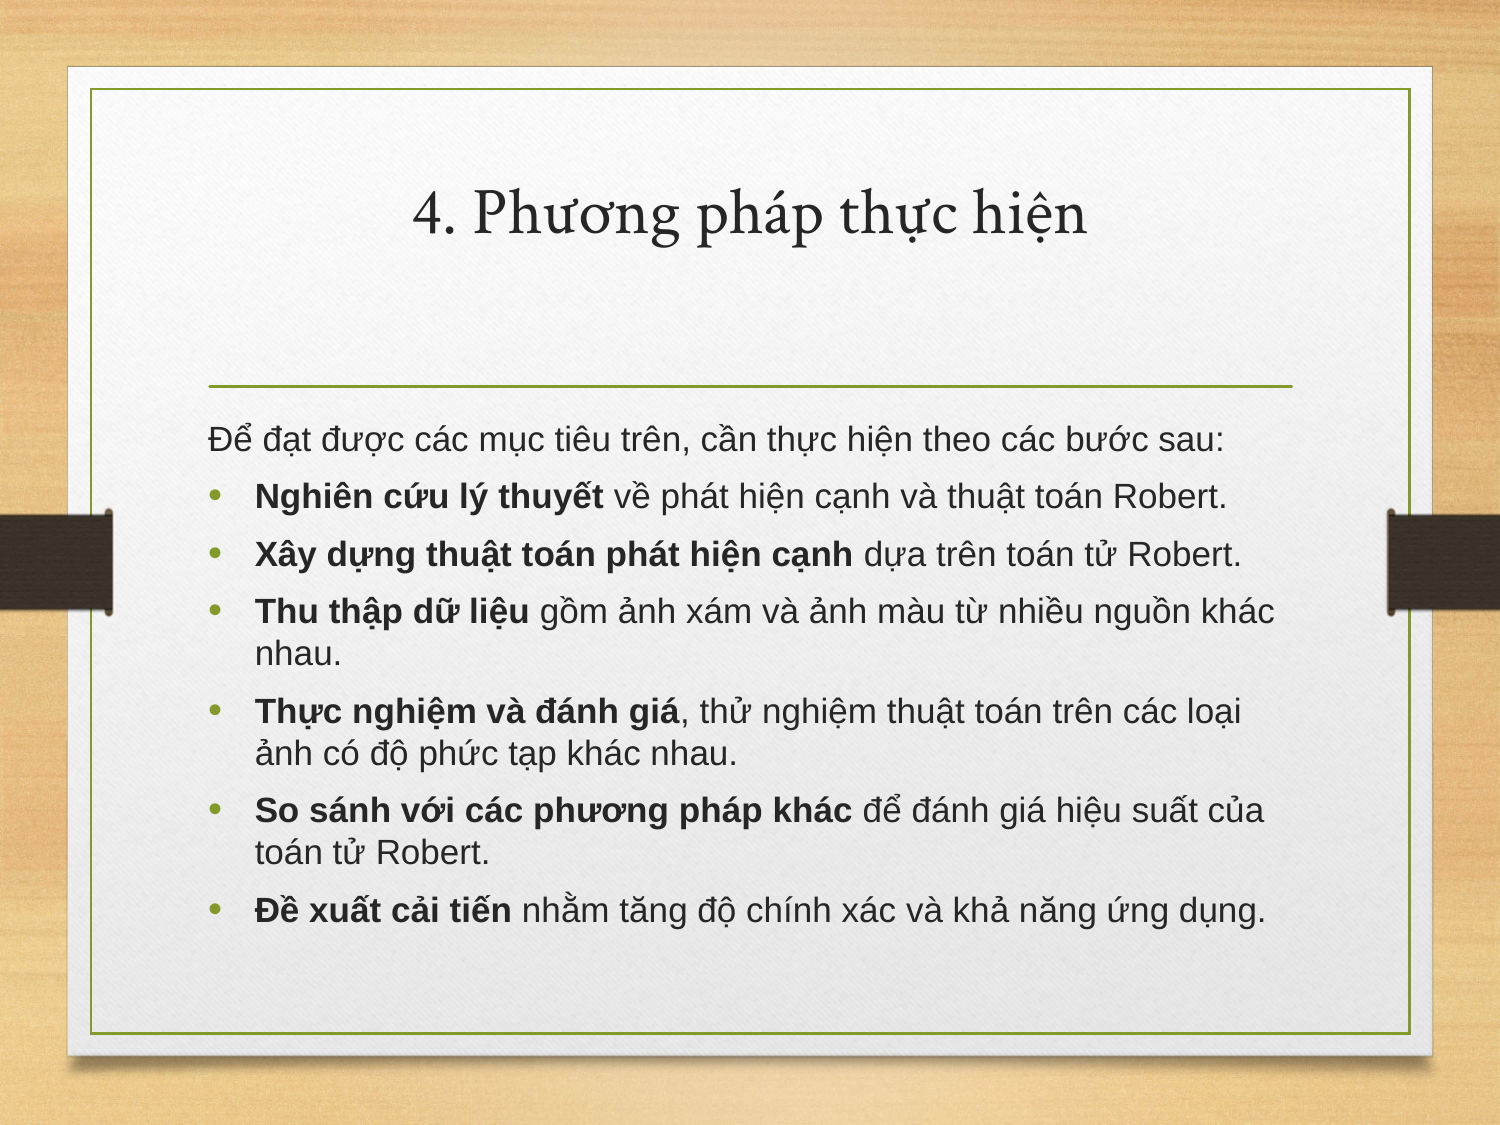

# 4. Phương pháp thực hiện
Để đạt được các mục tiêu trên, cần thực hiện theo các bước sau:
Nghiên cứu lý thuyết về phát hiện cạnh và thuật toán Robert.
Xây dựng thuật toán phát hiện cạnh dựa trên toán tử Robert.
Thu thập dữ liệu gồm ảnh xám và ảnh màu từ nhiều nguồn khác nhau.
Thực nghiệm và đánh giá, thử nghiệm thuật toán trên các loại ảnh có độ phức tạp khác nhau.
So sánh với các phương pháp khác để đánh giá hiệu suất của toán tử Robert.
Đề xuất cải tiến nhằm tăng độ chính xác và khả năng ứng dụng.